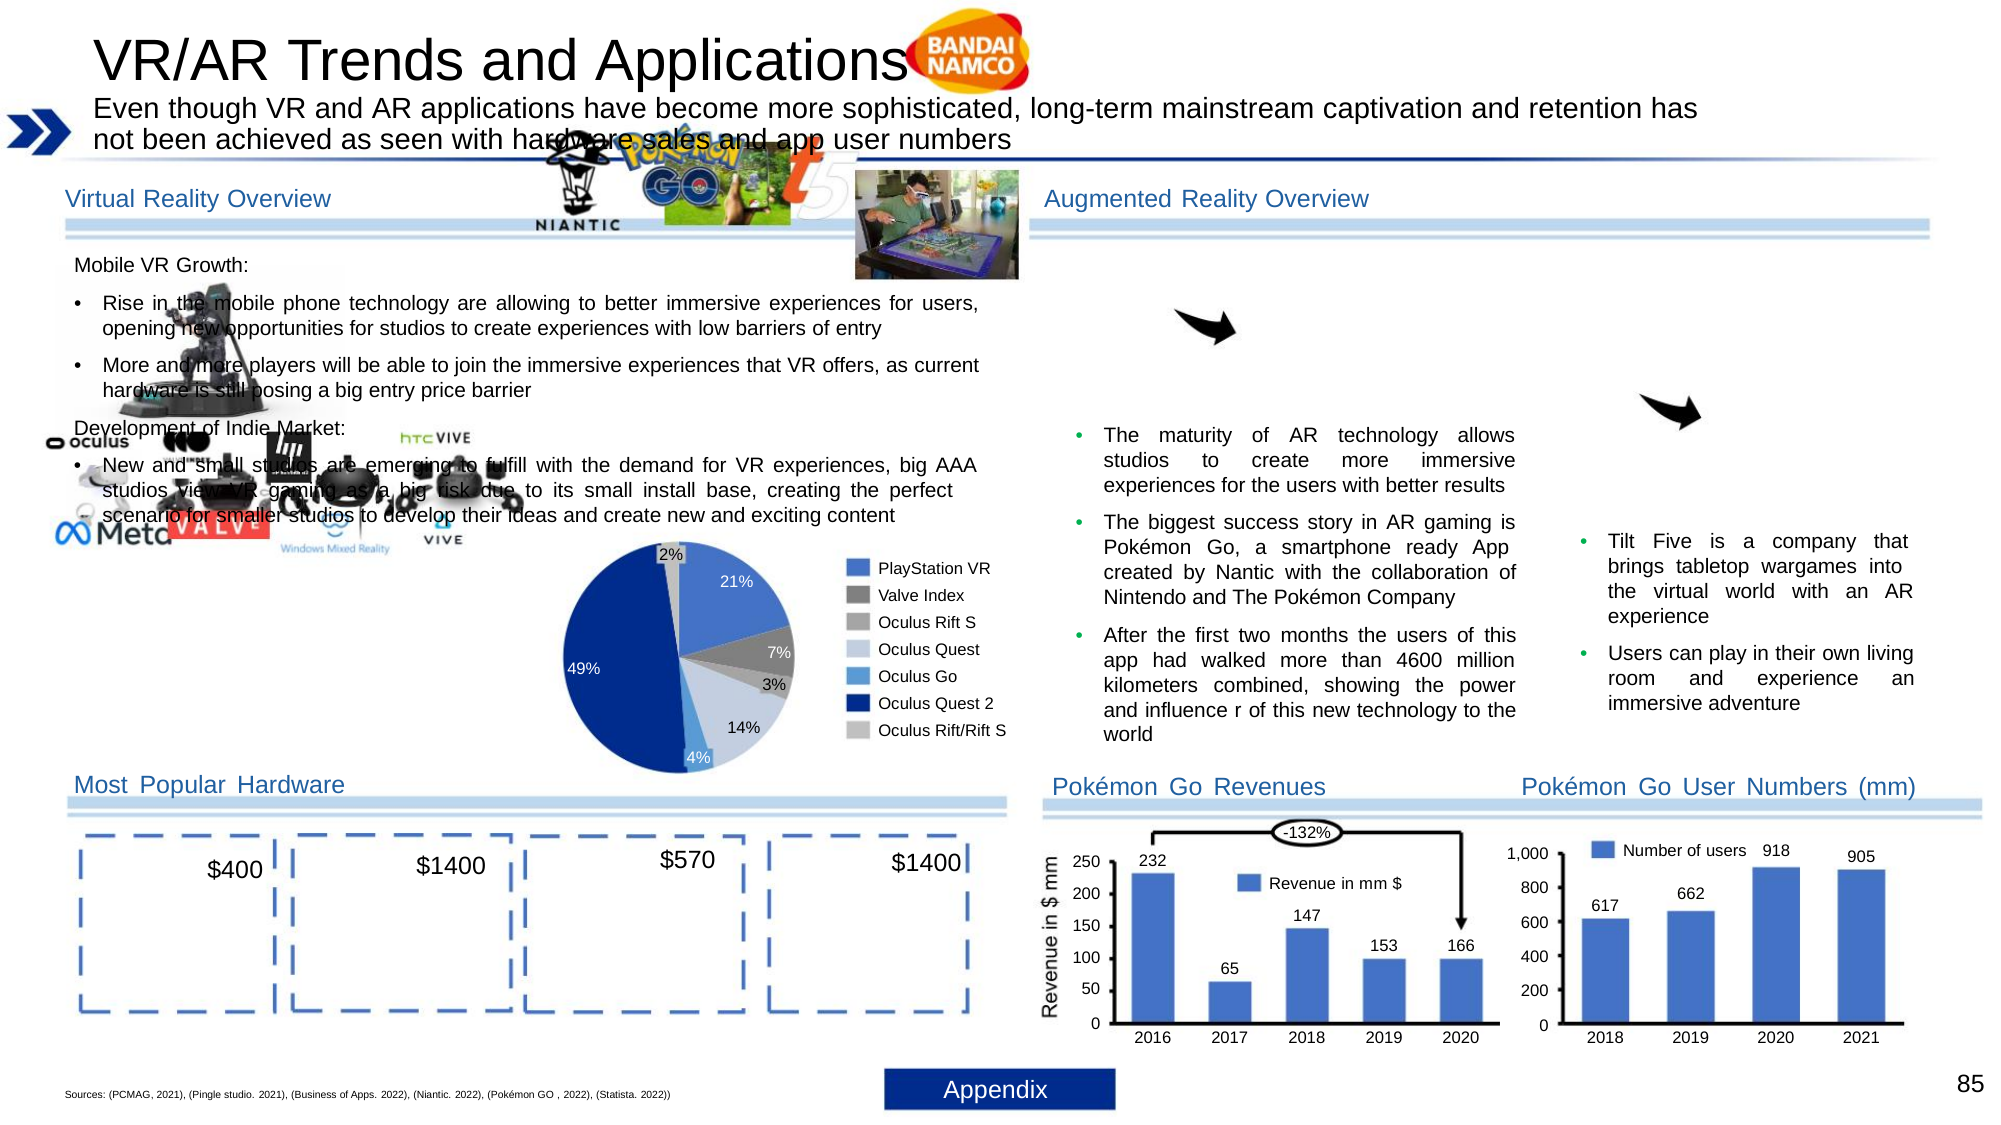

VR/AR Trends and Applications
Even though VR and AR applications have become more sophisticated, long-term mainstream captivation and retention has
not been achieved as seen with hardware sales and app user numbers
Virtual Reality Overview
Augmented Reality Overview
Mobile VR Growth:
•
Rise in the mobile phone technology are allowing to better immersive experiences for users,
opening new opportunities for studios to create experiences with low barriers of entry
•
More and more players will be able to join the immersive experiences that VR offers, as current
hardware is still posing a big entry price barrier
Development of Indie Market:
•
•
The maturity of AR technology allows
studios to create more immersive
experiences for the users with better results
•
New and small studios are emerging to fulfill with the demand for VR experiences, big AAA
studios view VR gaming as a big risk due to its small install base, creating the perfect
scenario for smaller studios to develop their ideas and create new and exciting content
The biggest success story in AR gaming is
Pokémon Go, a smartphone ready App
created by Nantic with the collaboration of
Nintendo and The Pokémon Company
•
•
Tilt Five is a company that
brings tabletop wargames into
the virtual world with an AR
experience
2%
PlayStation VR
Valve Index
21%
Oculus Rift S
Oculus Quest
Oculus Go
•
After the first two months the users of this
app had walked more than 4600 million
kilometers combined, showing the power
and influence r of this new technology to the
world
Users can play in their own living
7%
3%
49%
room
and
experience
an
immersive adventure
Oculus Quest 2
Oculus Rift/Rift S
14%
4%
Most Popular Hardware
Pokémon Go Revenues
Pokémon Go User Numbers (mm)
-132%
Number of users 918
662
1,000
800
600
400
200
0
$570
905
$1400
232
$1400
250
200
150
100
50
$400
Revenue in mm $
617
147
153
166
65
0
2018
2019
2020
2021
2016
2017
2018
2019
2020
85
Appendix
Sources: (PCMAG, 2021), (Pingle studio. 2021), (Business of Apps. 2022), (Niantic. 2022), (Pokémon GO , 2022), (Statista. 2022))